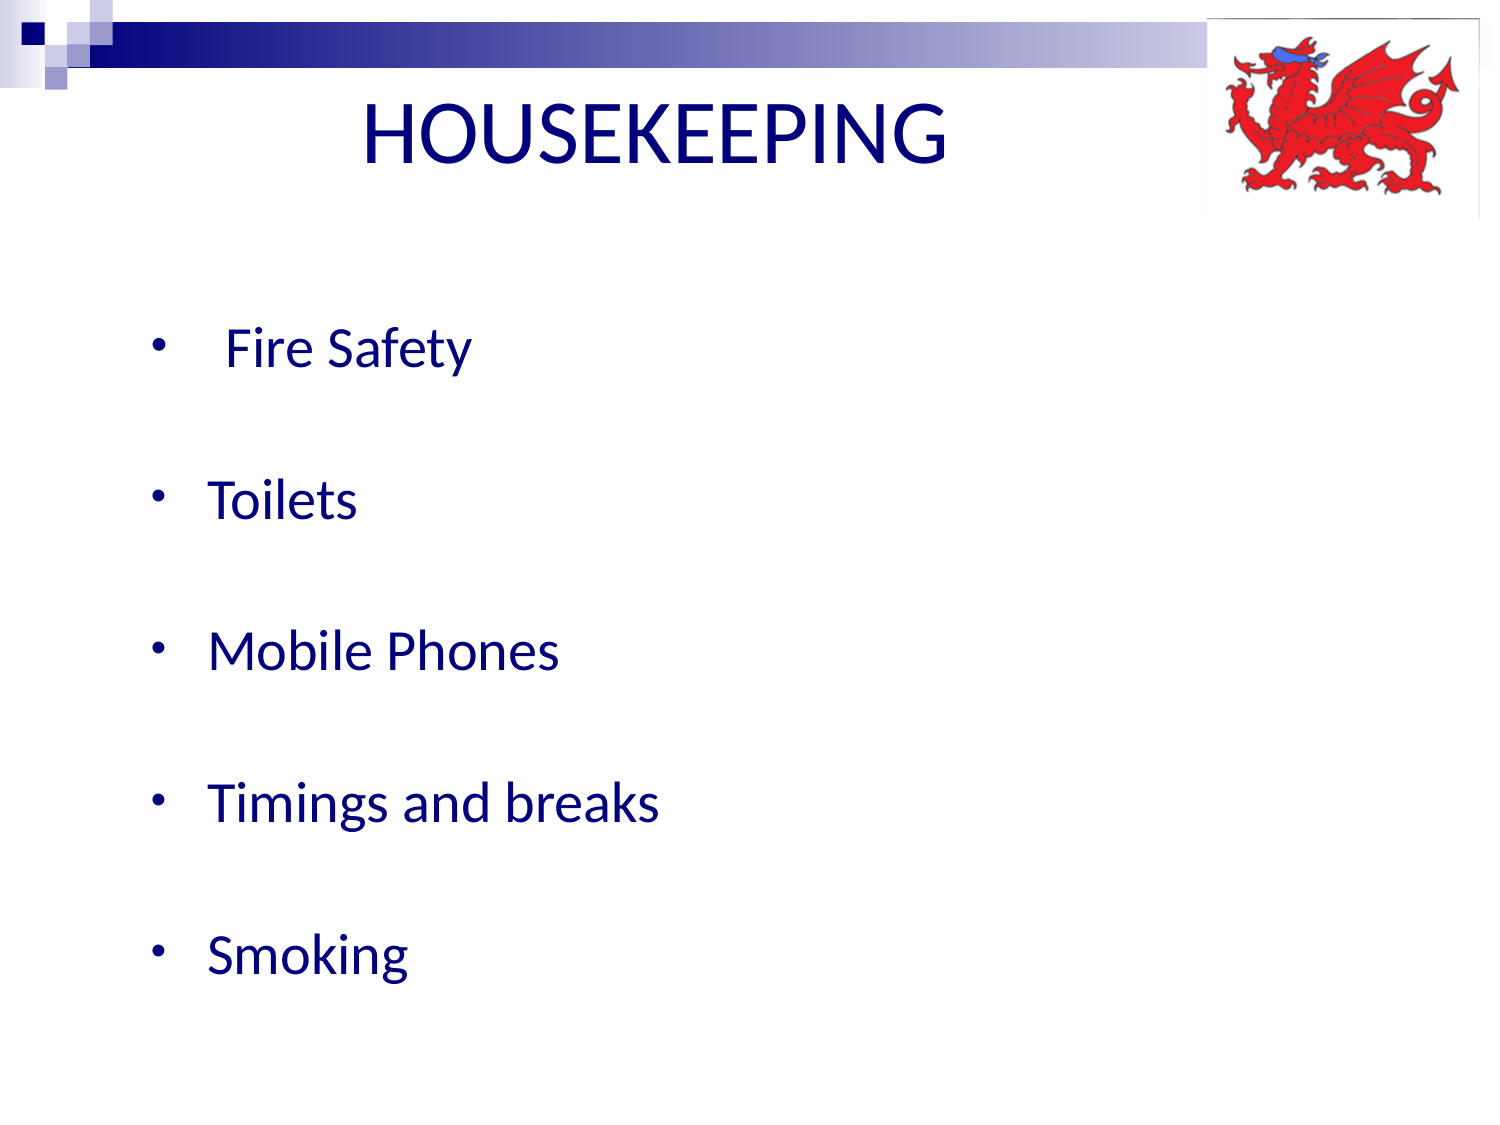

# HOUSEKEEPING
Fire Safety
Toilets
Mobile Phones
Timings and breaks
Smoking